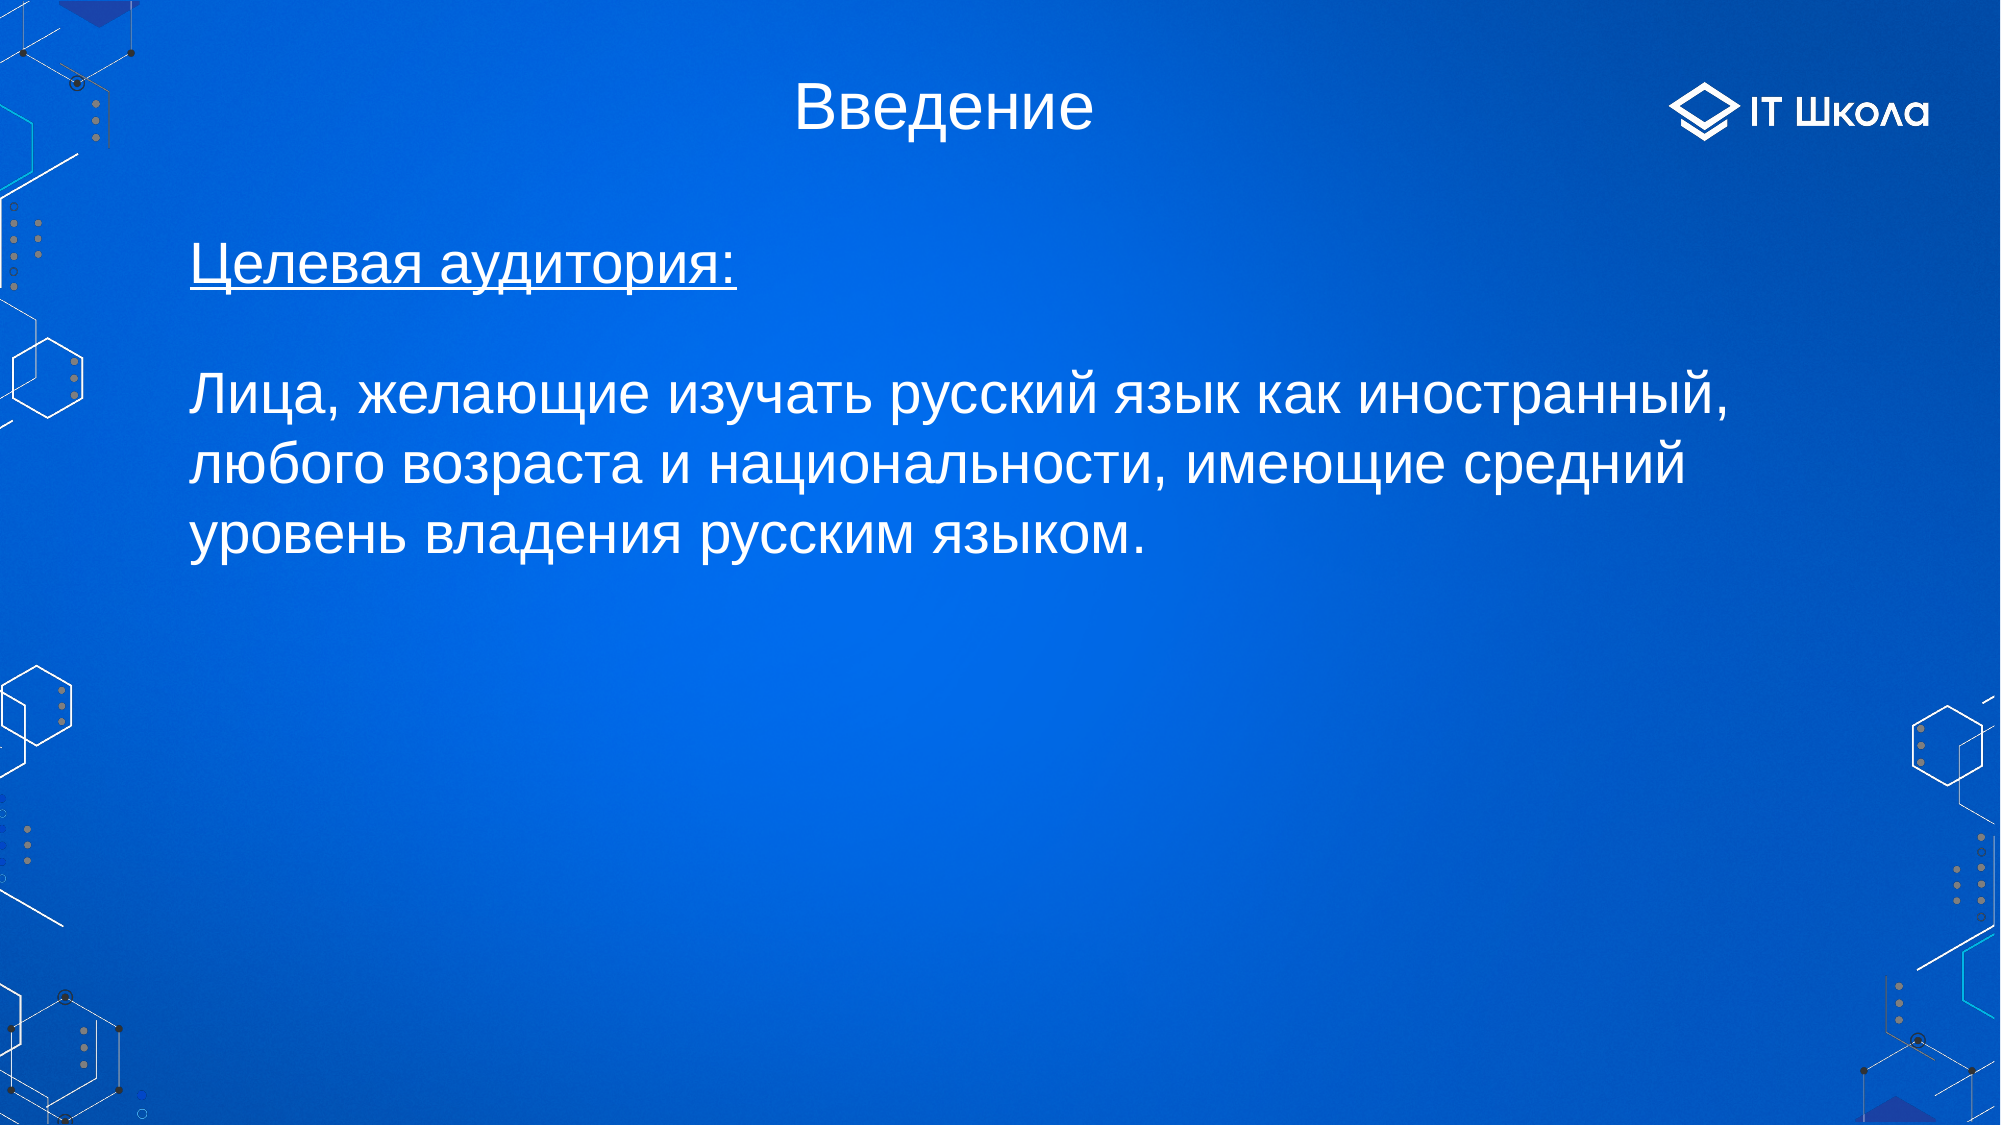

# Введение
Целевая аудитория:

Лица, желающие изучать русский язык как иностранный, любого возраста и национальности, имеющие средний уровень владения русским языком.

3